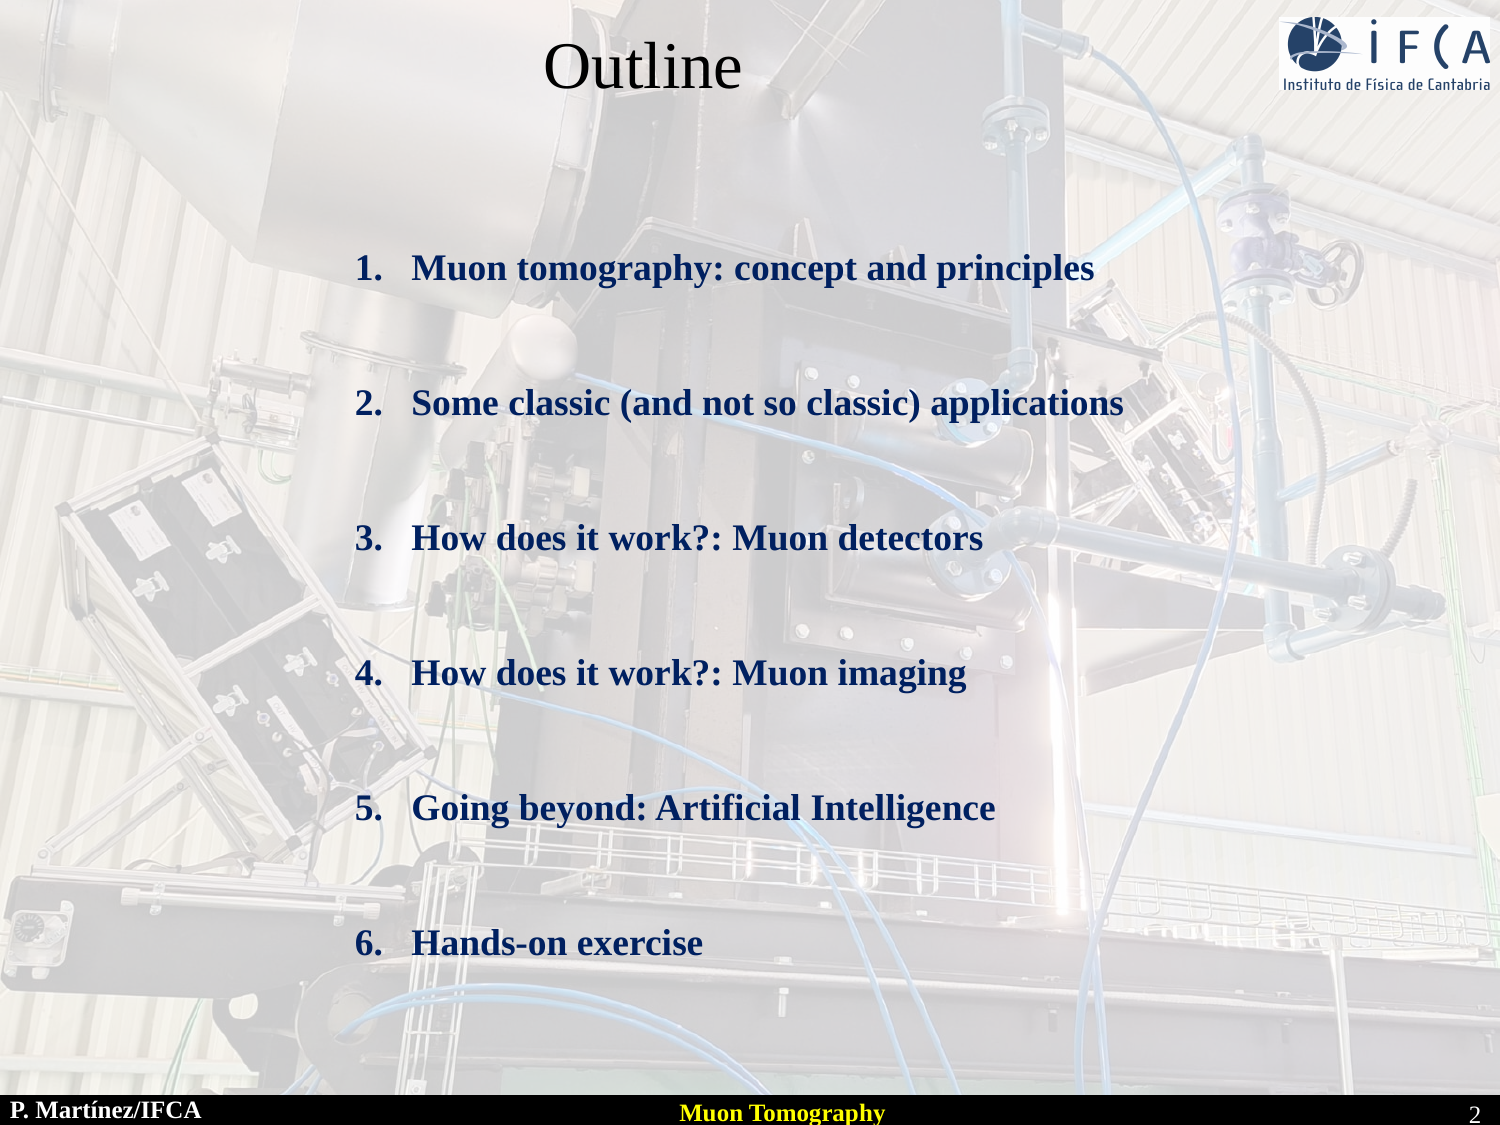

Outline
Muon tomography: concept and principles
Some classic (and not so classic) applications
How does it work?: Muon detectors
How does it work?: Muon imaging
Going beyond: Artificial Intelligence
Hands-on exercise
2